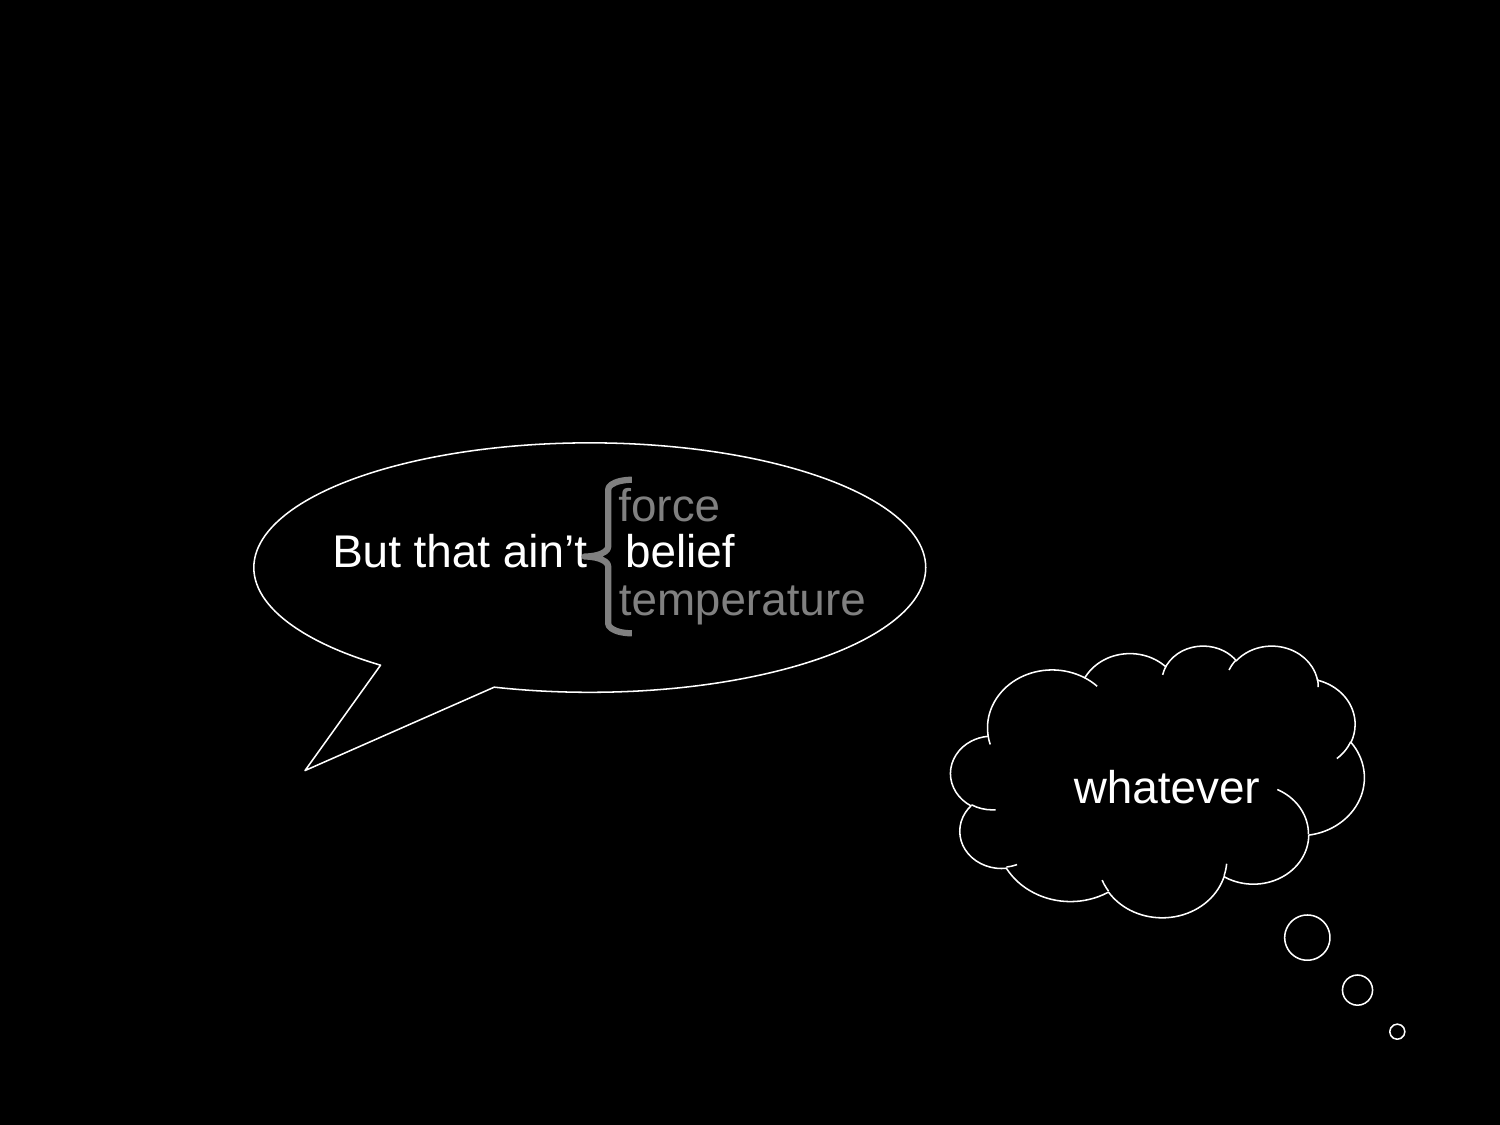

force

But that ain’t   belief
temperature

whatever